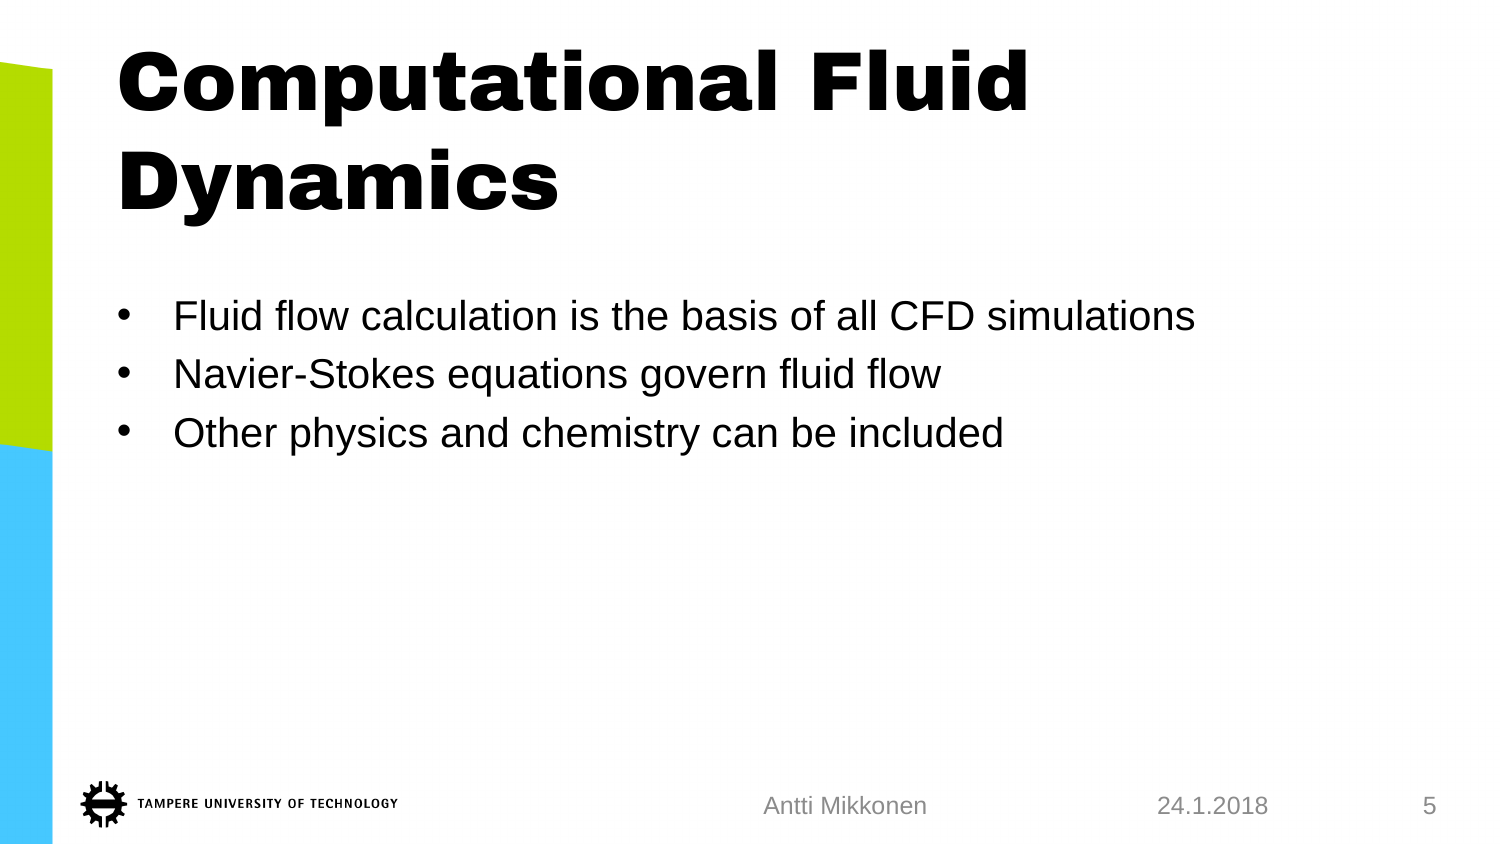

# Computational Fluid Dynamics
Fluid flow calculation is the basis of all CFD simulations
Navier-Stokes equations govern fluid flow
Other physics and chemistry can be included
Antti Mikkonen
24.1.2018
5